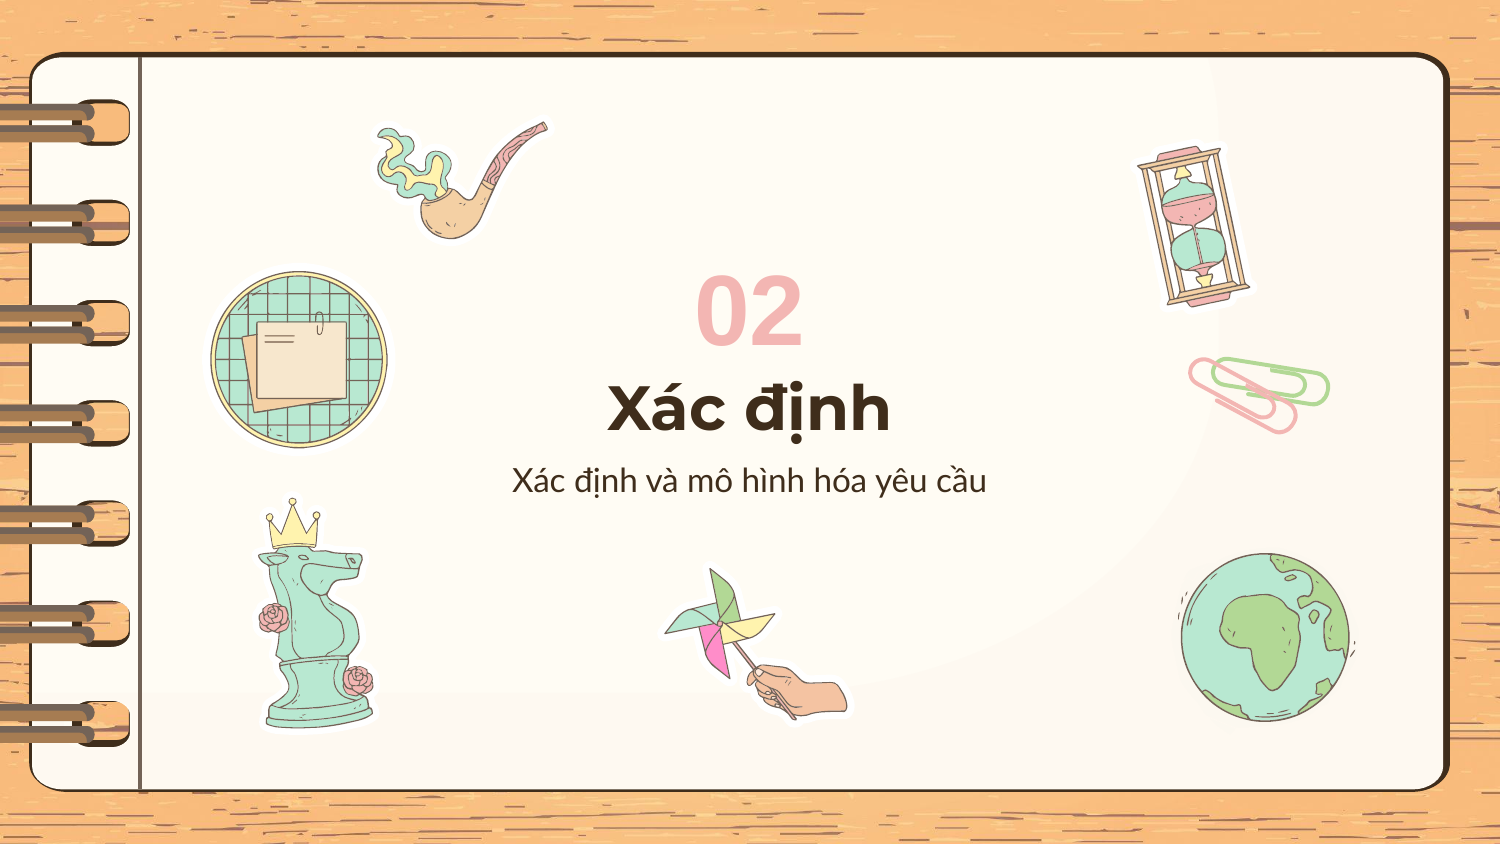

02

# Xác định
Xác định và mô hình hóa yêu cầu